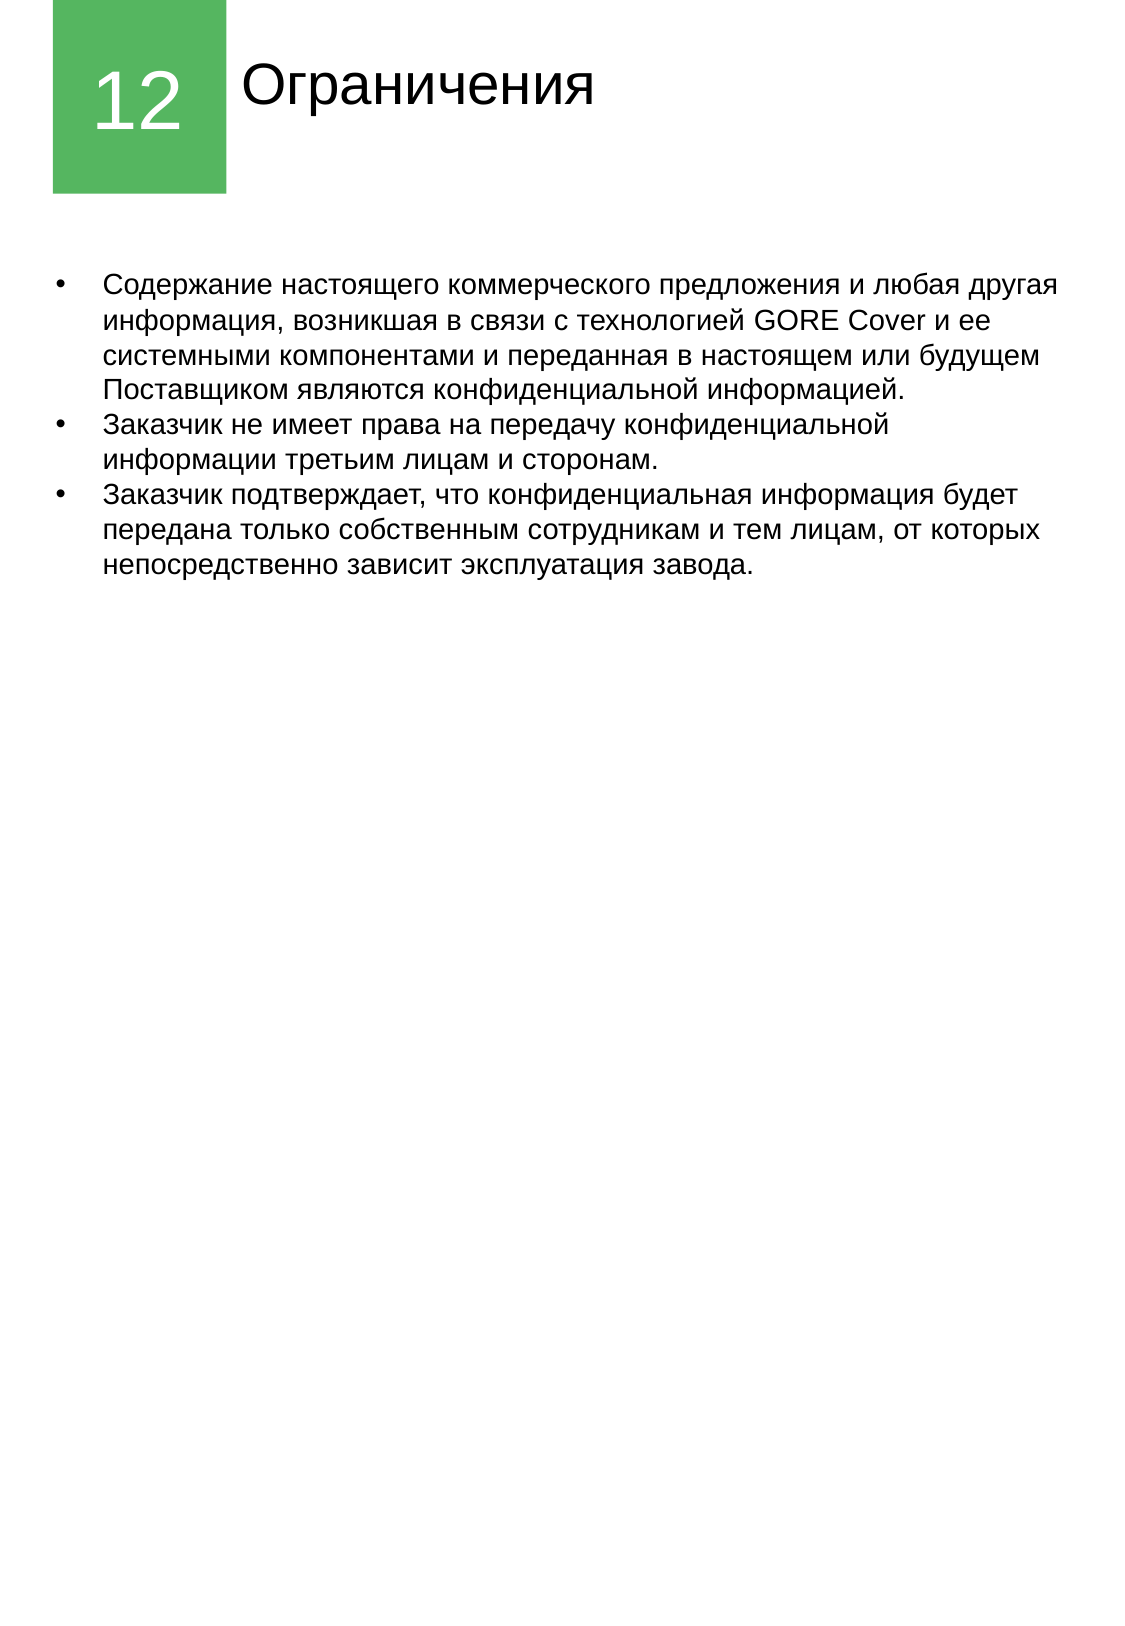

12
Ограничения
Содержание настоящего коммерческого предложения и любая другая информация, возникшая в связи с технологией GORE Cover и ее системными компонентами и переданная в настоящем или будущем Поставщиком являются конфиденциальной информацией.
Заказчик не имеет права на передачу конфиденциальной информации третьим лицам и сторонам.
Заказчик подтверждает, что конфиденциальная информация будет передана только собственным сотрудникам и тем лицам, от которых непосредственно зависит эксплуатация завода.